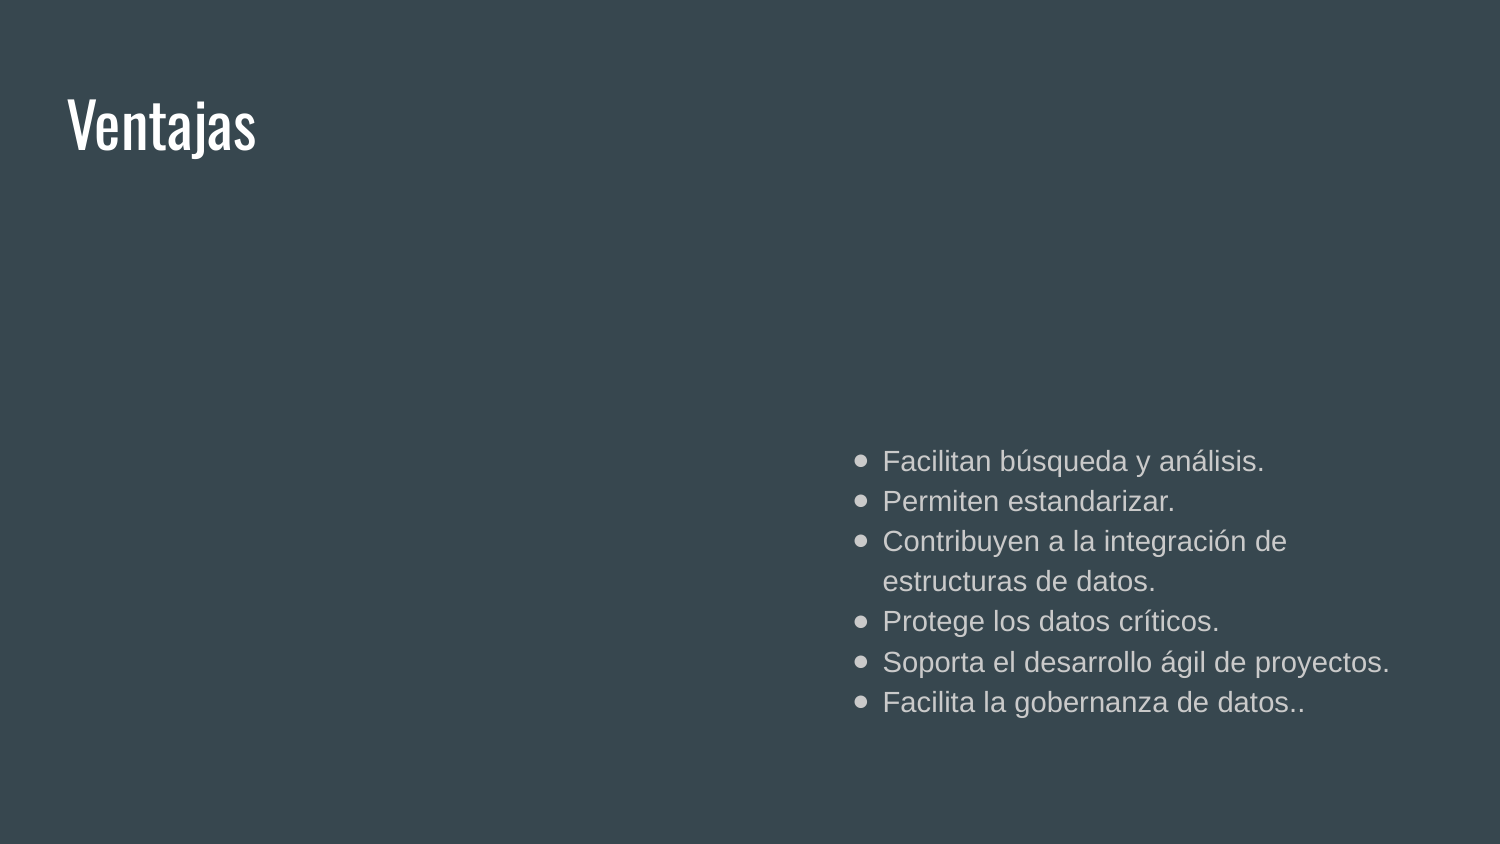

# Ventajas
Facilitan búsqueda y análisis.
Permiten estandarizar.
Contribuyen a la integración de estructuras de datos.
Protege los datos críticos.
Soporta el desarrollo ágil de proyectos.
Facilita la gobernanza de datos..